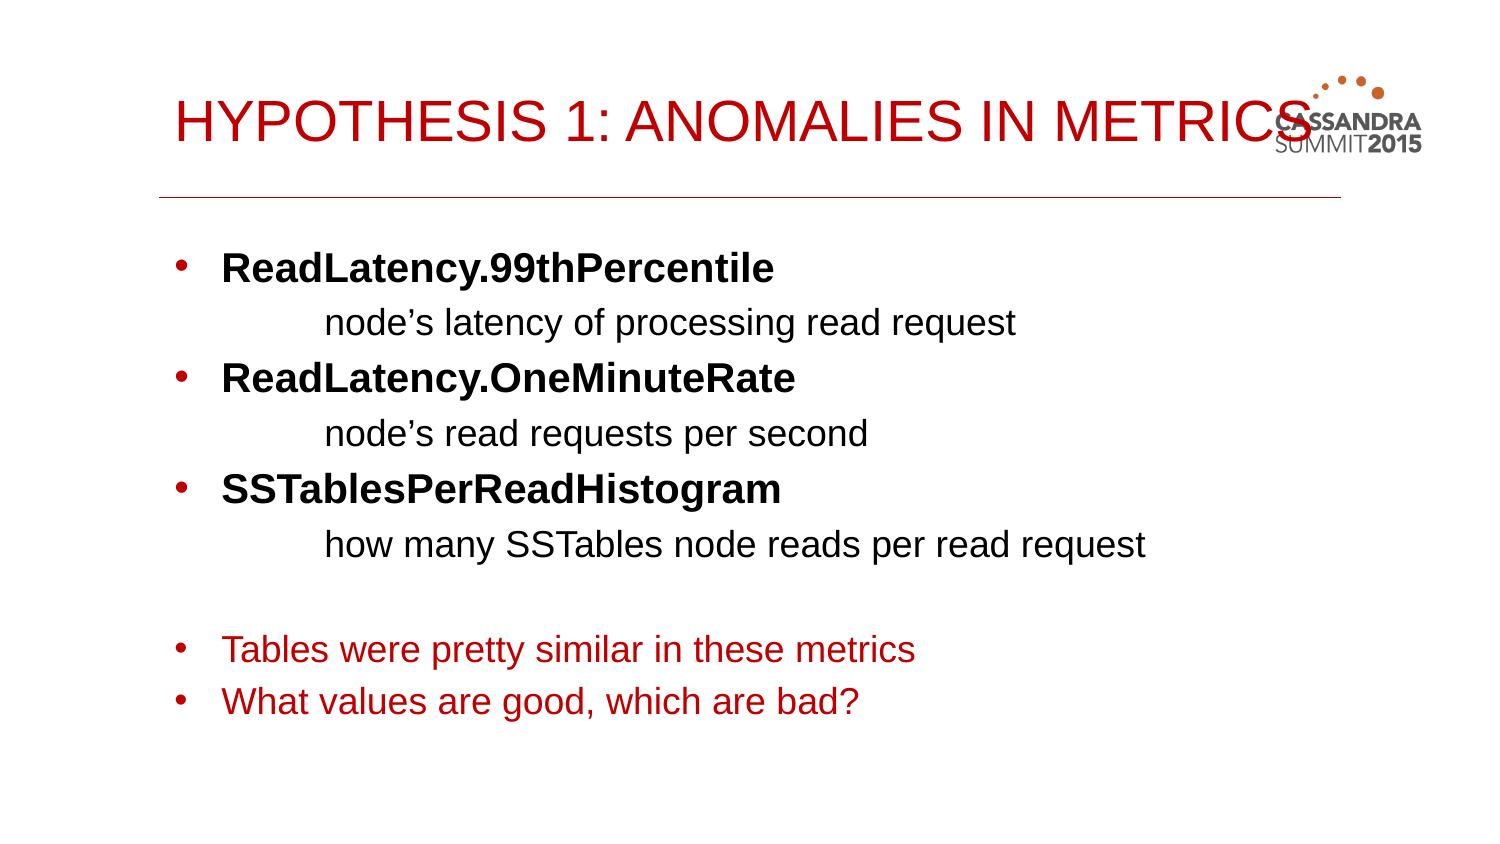

# Hypothesis 1: anomalies in metrics
ReadLatency.99thPercentile
	node’s latency of processing read request
ReadLatency.OneMinuteRate
	node’s read requests per second
SSTablesPerReadHistogram
	how many SSTables node reads per read request

Tables were pretty similar in these metrics
What values are good, which are bad?